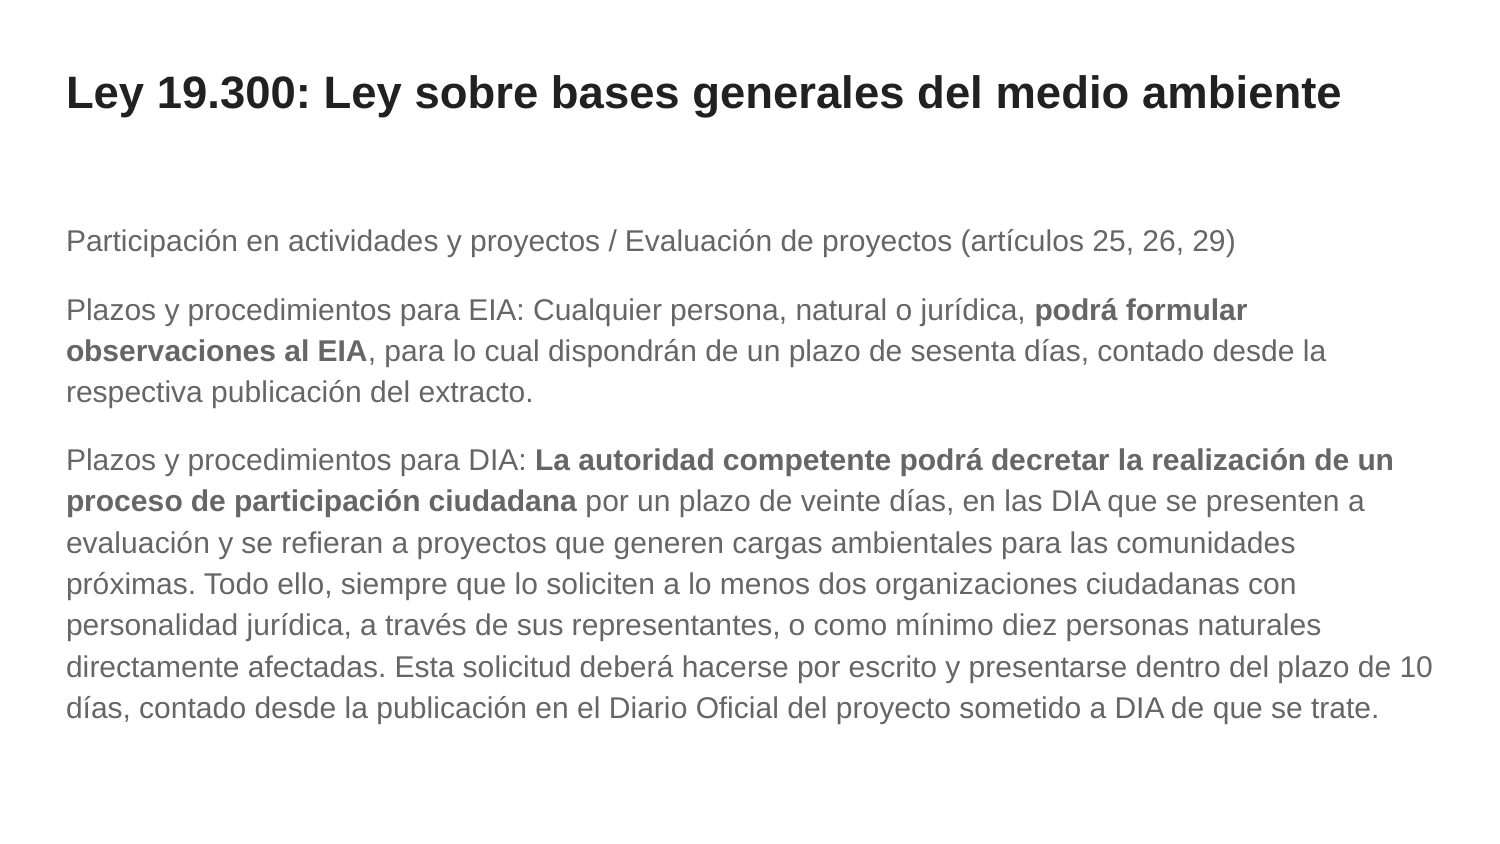

# Ley 19.300: Ley sobre bases generales del medio ambiente
Participación en actividades y proyectos / Evaluación de proyectos (artículos 25, 26, 29)
Plazos y procedimientos para EIA: Cualquier persona, natural o jurídica, podrá formular observaciones al EIA, para lo cual dispondrán de un plazo de sesenta días, contado desde la respectiva publicación del extracto.
Plazos y procedimientos para DIA: La autoridad competente podrá decretar la realización de un proceso de participación ciudadana por un plazo de veinte días, en las DIA que se presenten a evaluación y se refieran a proyectos que generen cargas ambientales para las comunidades próximas. Todo ello, siempre que lo soliciten a lo menos dos organizaciones ciudadanas con personalidad jurídica, a través de sus representantes, o como mínimo diez personas naturales directamente afectadas. Esta solicitud deberá hacerse por escrito y presentarse dentro del plazo de 10 días, contado desde la publicación en el Diario Oficial del proyecto sometido a DIA de que se trate.